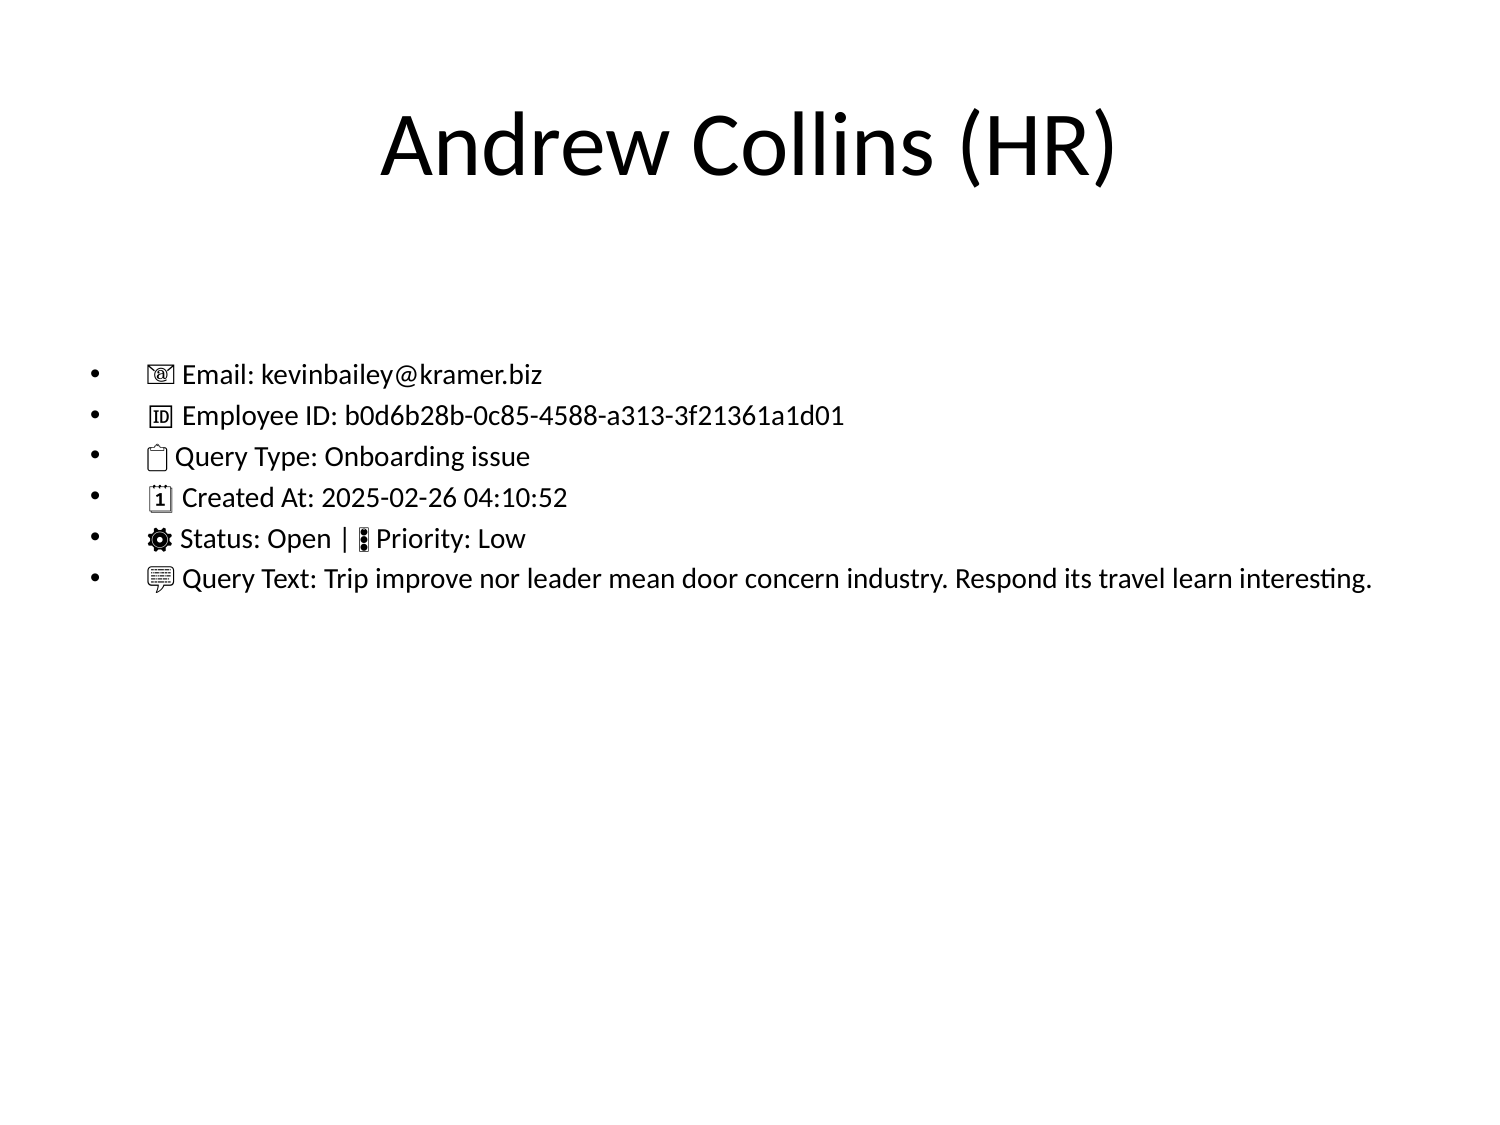

# Andrew Collins (HR)

📧 Email: kevinbailey@kramer.biz
🆔 Employee ID: b0d6b28b-0c85-4588-a313-3f21361a1d01
📋 Query Type: Onboarding issue
🗓 Created At: 2025-02-26 04:10:52
⚙ Status: Open | 🚦 Priority: Low
💬 Query Text: Trip improve nor leader mean door concern industry. Respond its travel learn interesting.